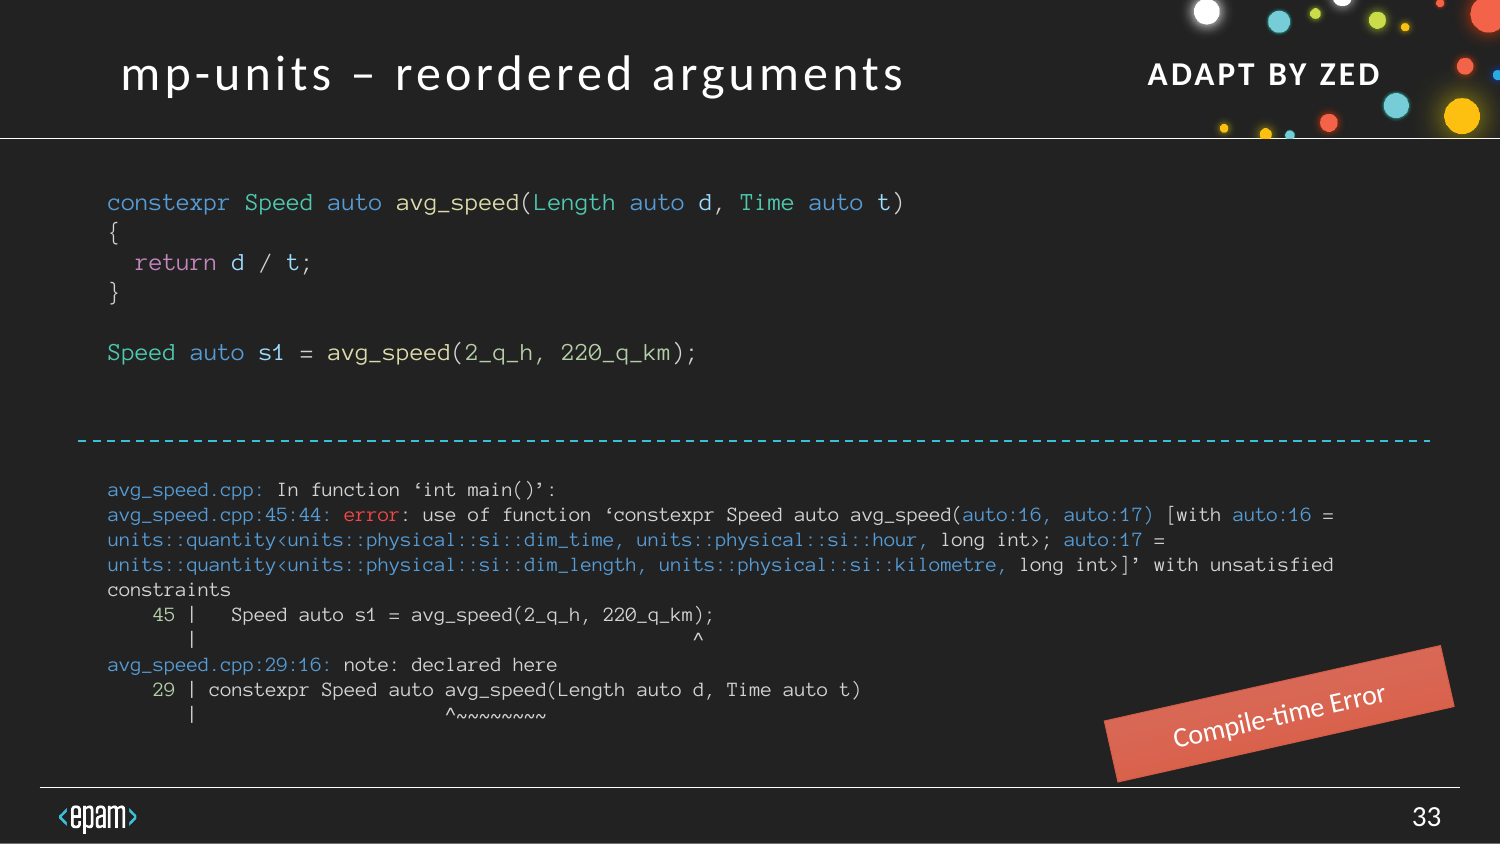

mp-units – reordered arguments
constexpr Speed auto avg_speed(Length auto d, Time auto t)
{
  return d / t;
}

Speed auto s1 = avg_speed(2_q_h, 220_q_km);
avg_speed.cpp: In function ‘int main()’:
avg_speed.cpp:45:44: error: use of function ‘constexpr Speed auto avg_speed(auto:16, auto:17) [with auto:16 = units::quantity<units::physical::si::dim_time, units::physical::si::hour, long int>; auto:17 = units::quantity<units::physical::si::dim_length, units::physical::si::kilometre, long int>]’ with unsatisfied constraints
    45 |   Speed auto s1 = avg_speed(2_q_h, 220_q_km);
       |                                            ^
avg_speed.cpp:29:16: note: declared here
    29 | constexpr Speed auto avg_speed(Length auto d, Time auto t)
       |                      ^~~~~~~~~
Compile-time Error
33